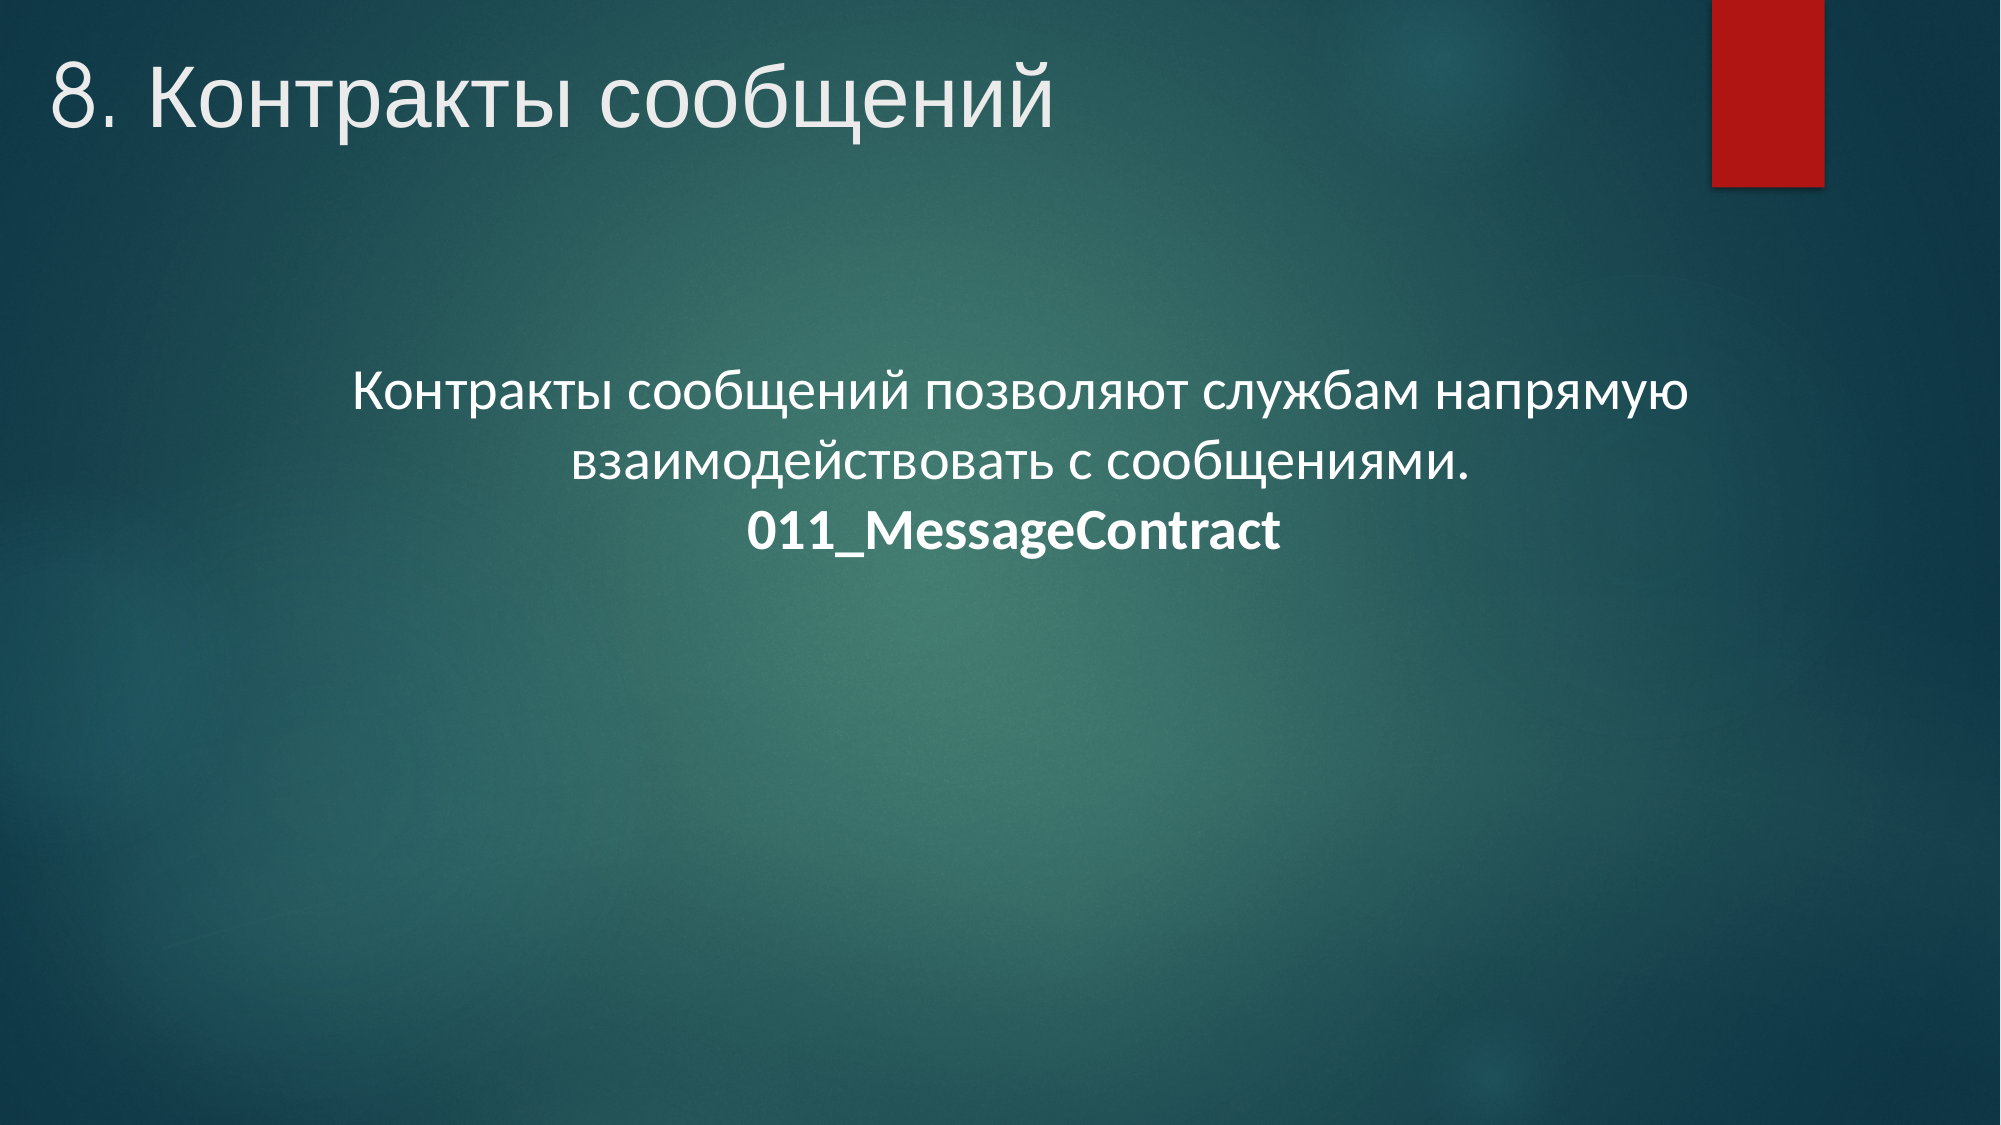

# 8. Контракты сообщений
Контракты сообщений позволяют службам напрямую взаимодействовать с сообщениями.
011_MessageContract